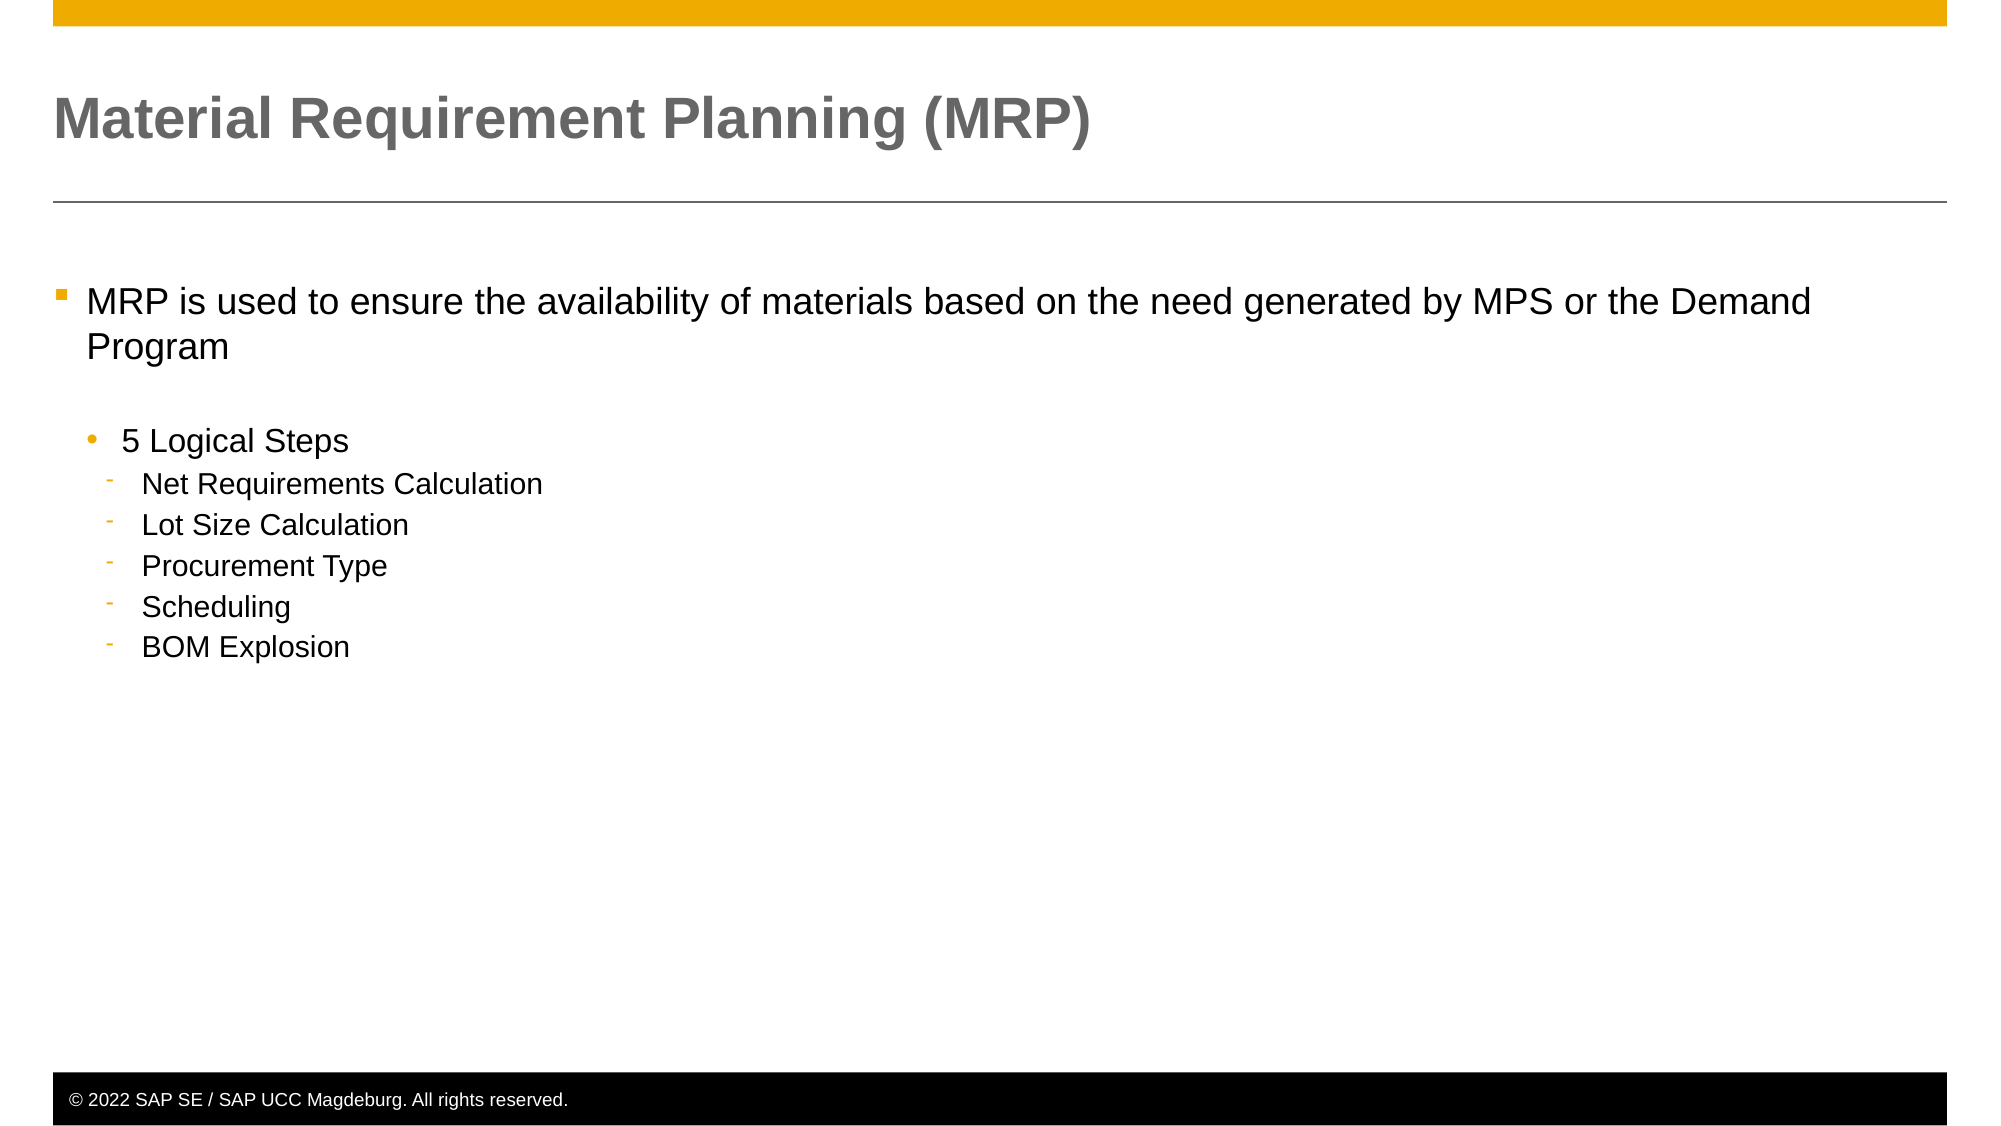

# Material Requirement Planning (MRP)
MRP is used to ensure the availability of materials based on the need generated by MPS or the Demand Program

5 Logical Steps
Net Requirements Calculation
Lot Size Calculation
Procurement Type
Scheduling
BOM Explosion